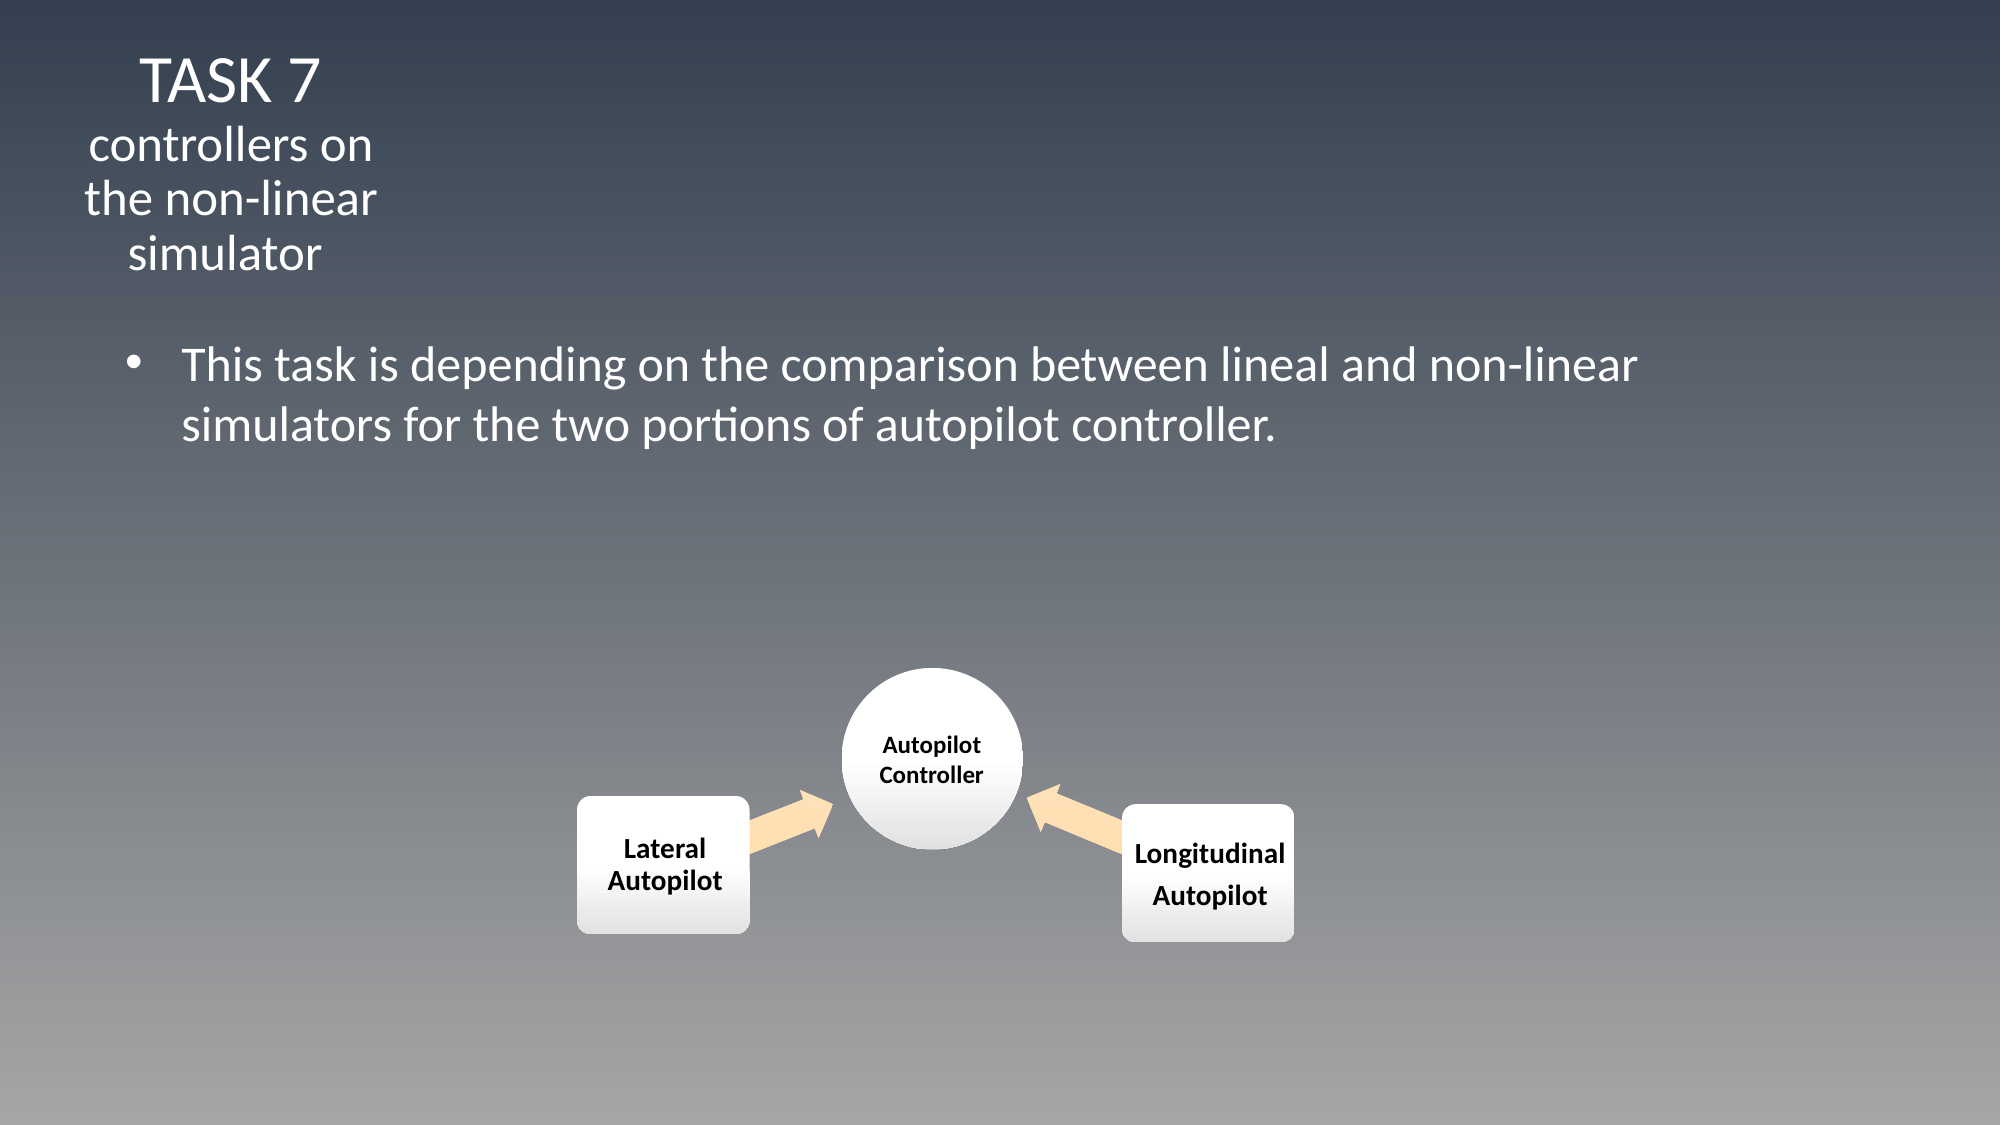

TASK 7
controllers on the non-linear simulator
This task is depending on the comparison between lineal and non-linear simulators for the two portions of autopilot controller.

Lateral Autopilot

Longitudinal
Autopilot

Autopilot Controller